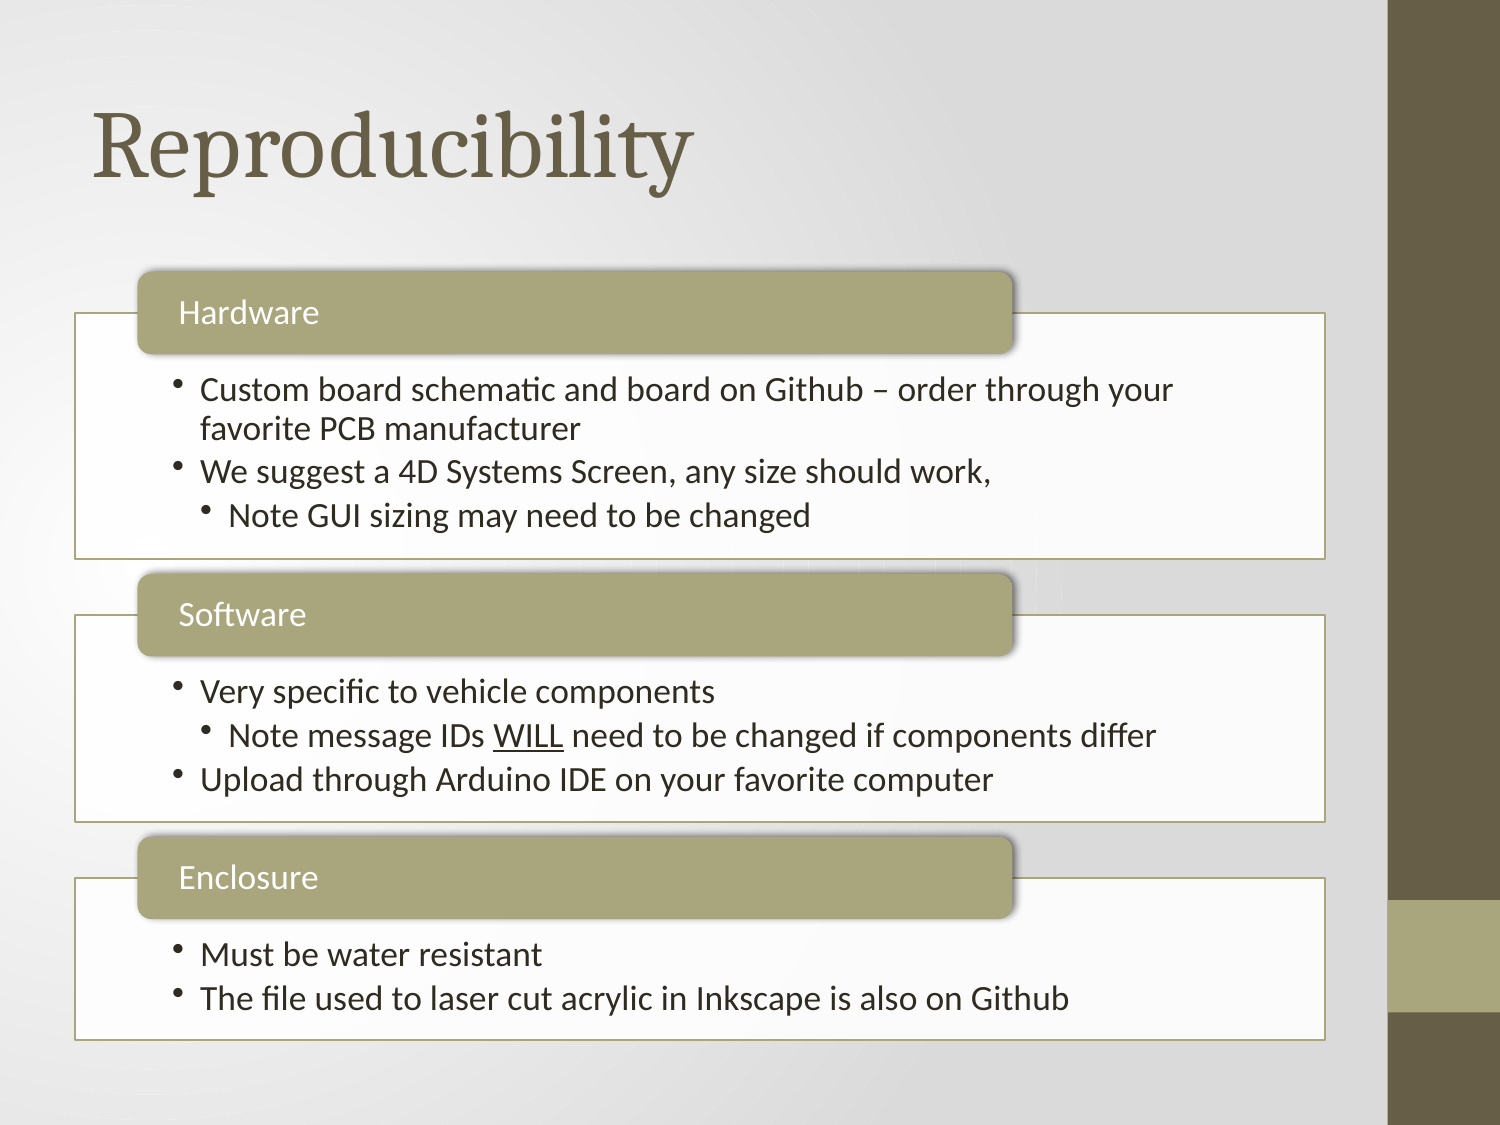

# Reproducibility
Custom board schematic and board on Github – order through your favorite PCB manufacturer
We suggest a 4D Systems Screen, any size should work,
Note GUI sizing may need to be changed
Hardware
Very specific to vehicle components
Note message IDs WILL need to be changed if components differ
Upload through Arduino IDE on your favorite computer
Software
Must be water resistant
The file used to laser cut acrylic in Inkscape is also on Github
Enclosure